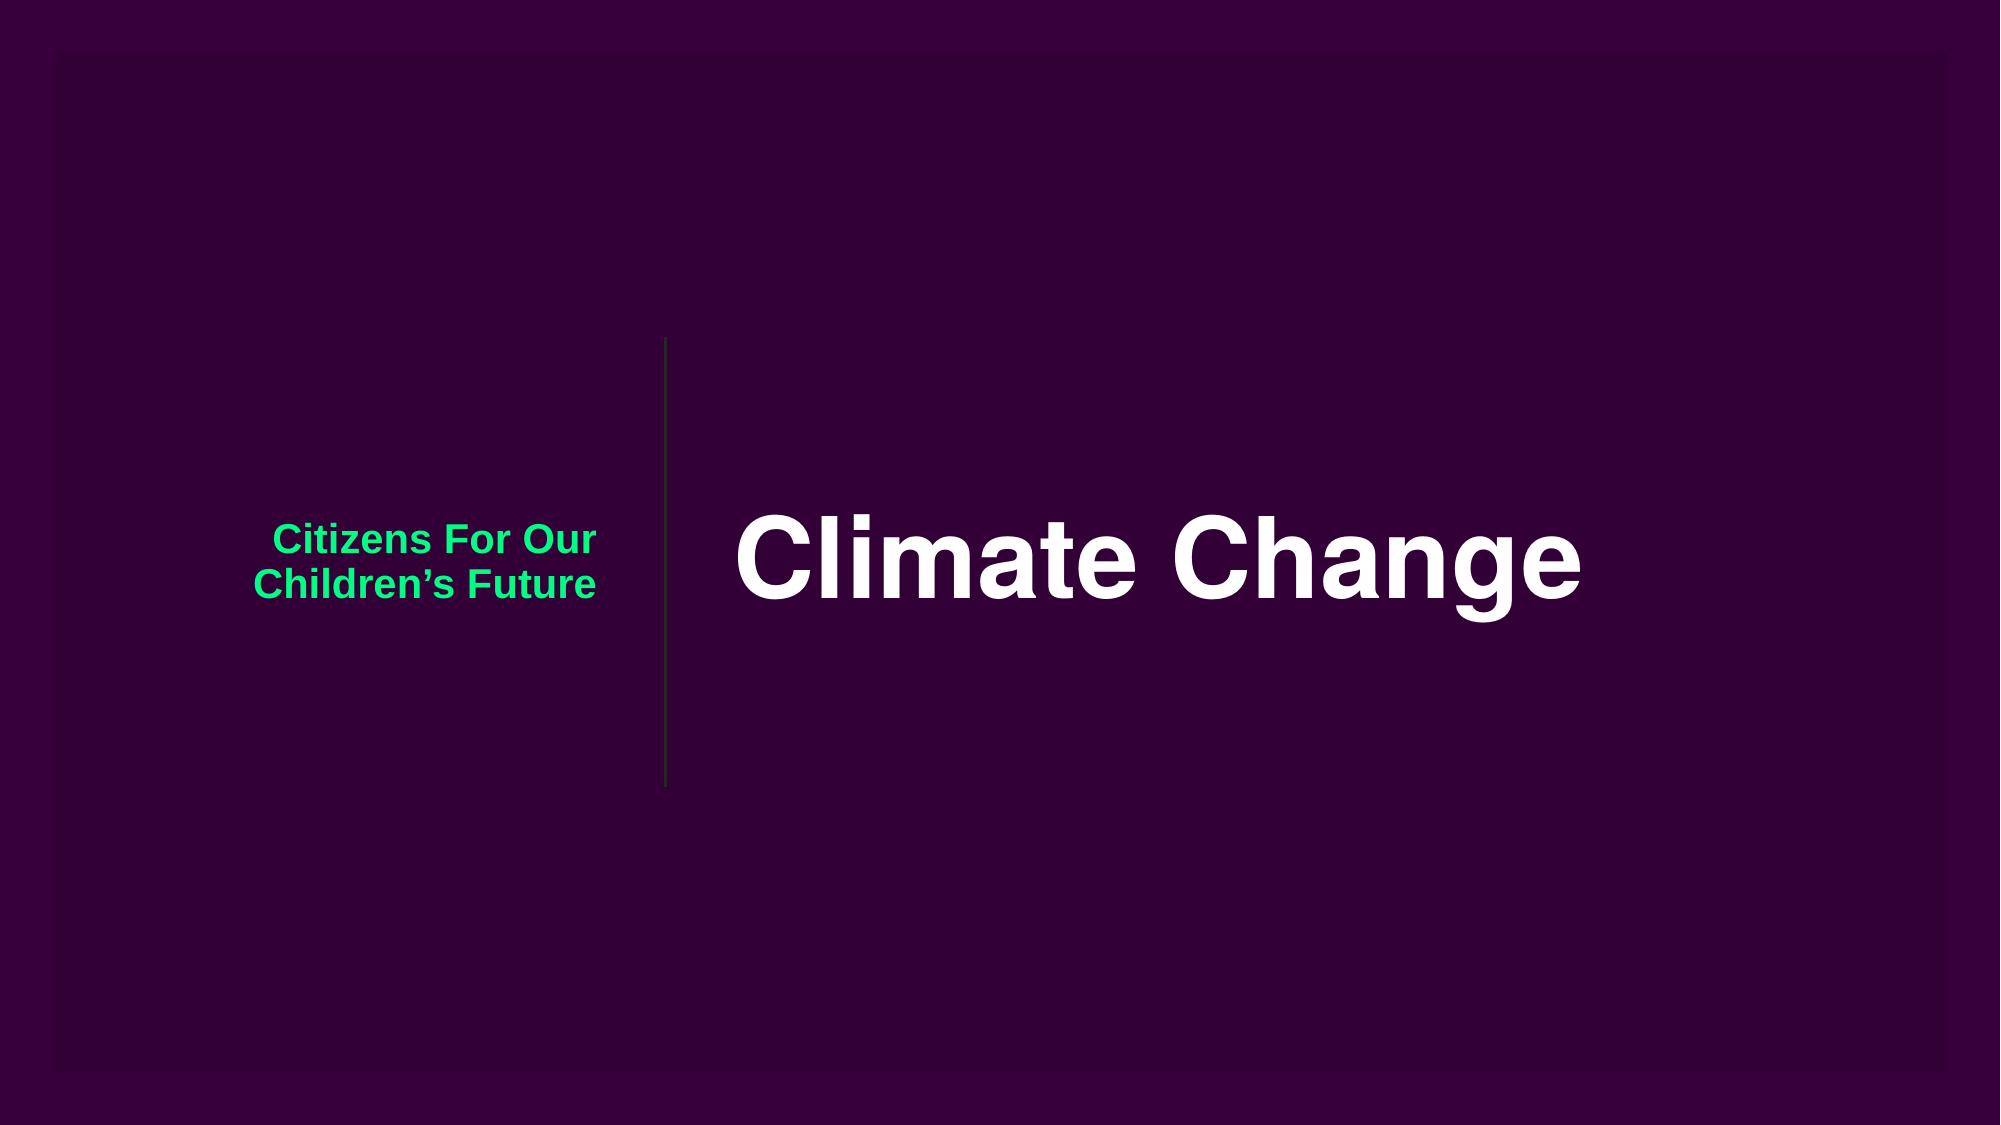

Citizens For Our Children’s Future
# Climate Change